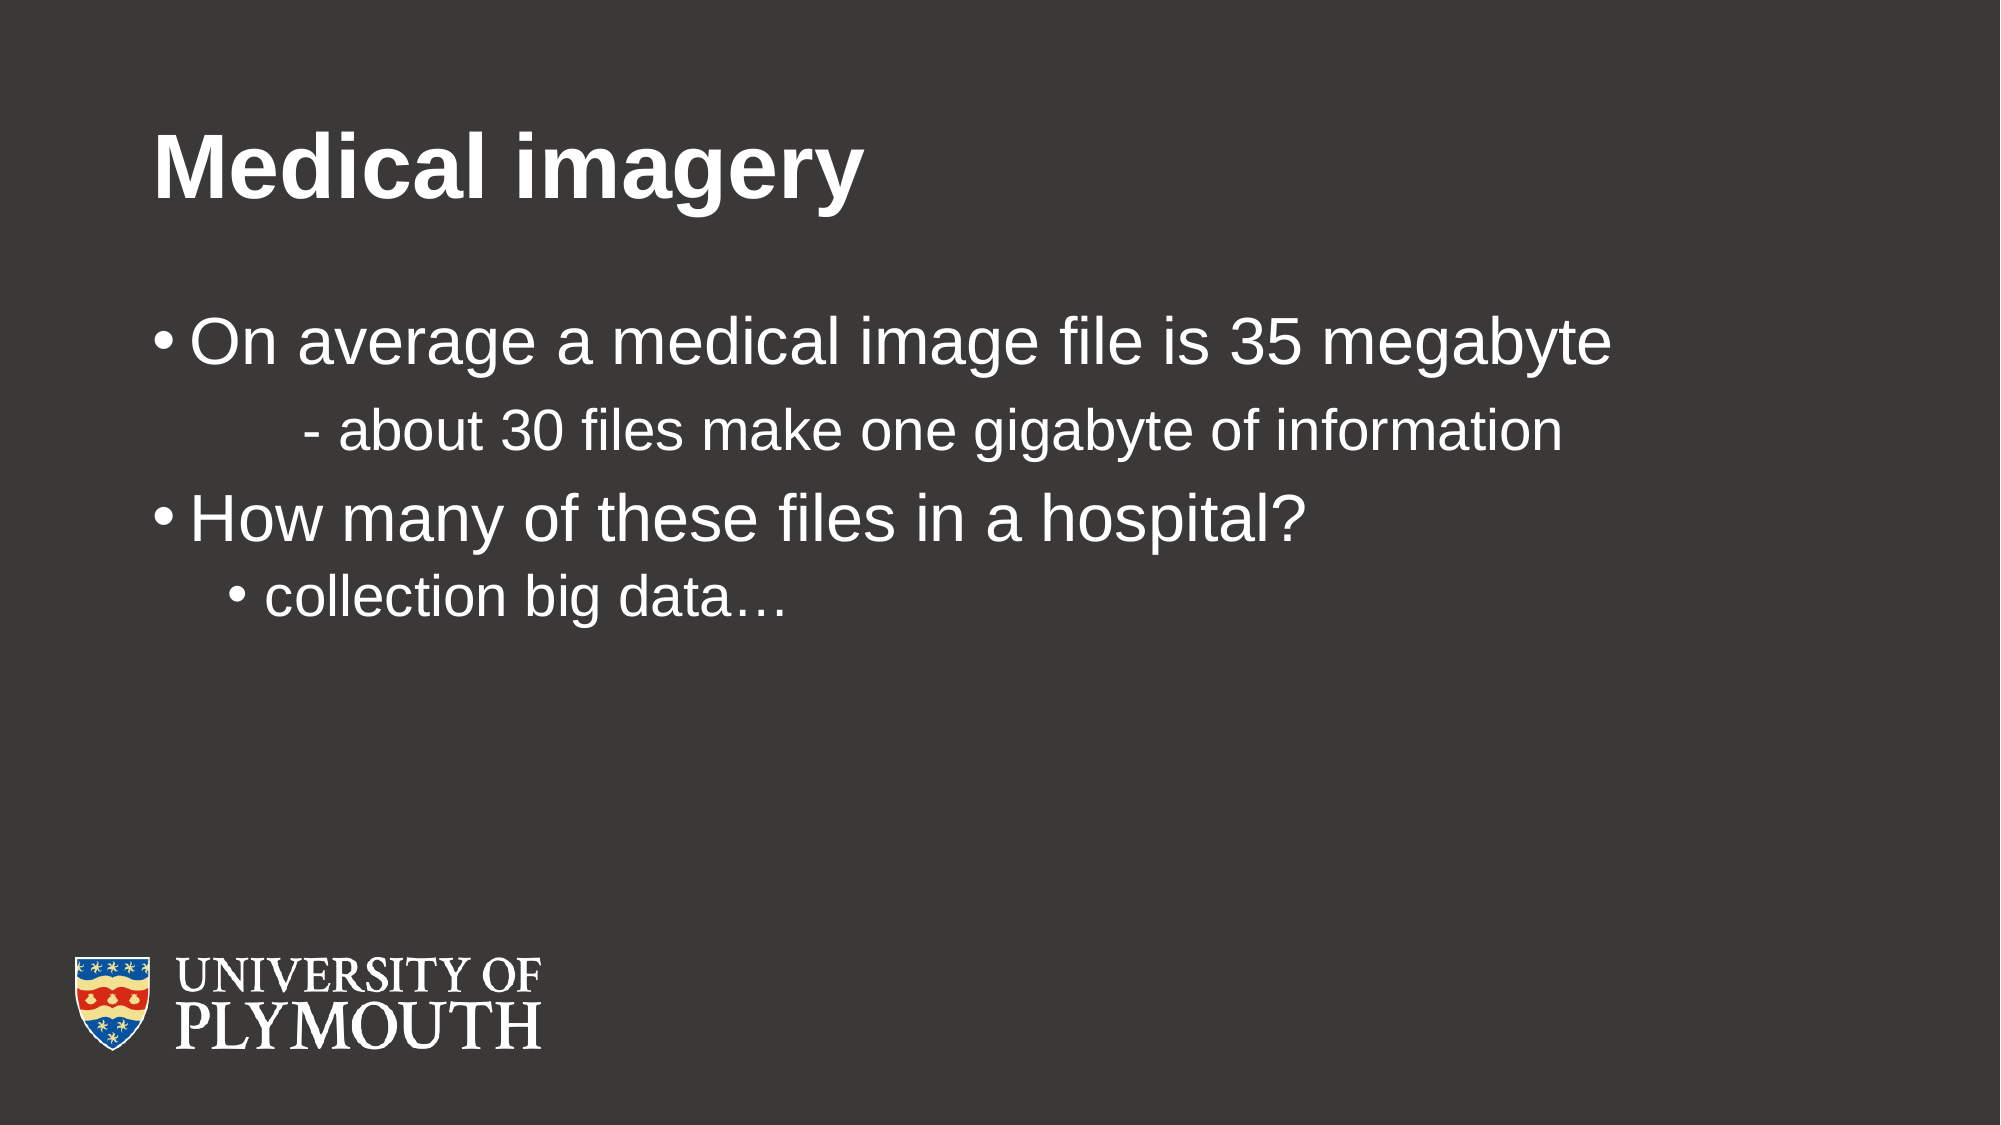

# Medical imagery
On average a medical image file is 35 megabyte
	- about 30 files make one gigabyte of information
How many of these files in a hospital?
collection big data…